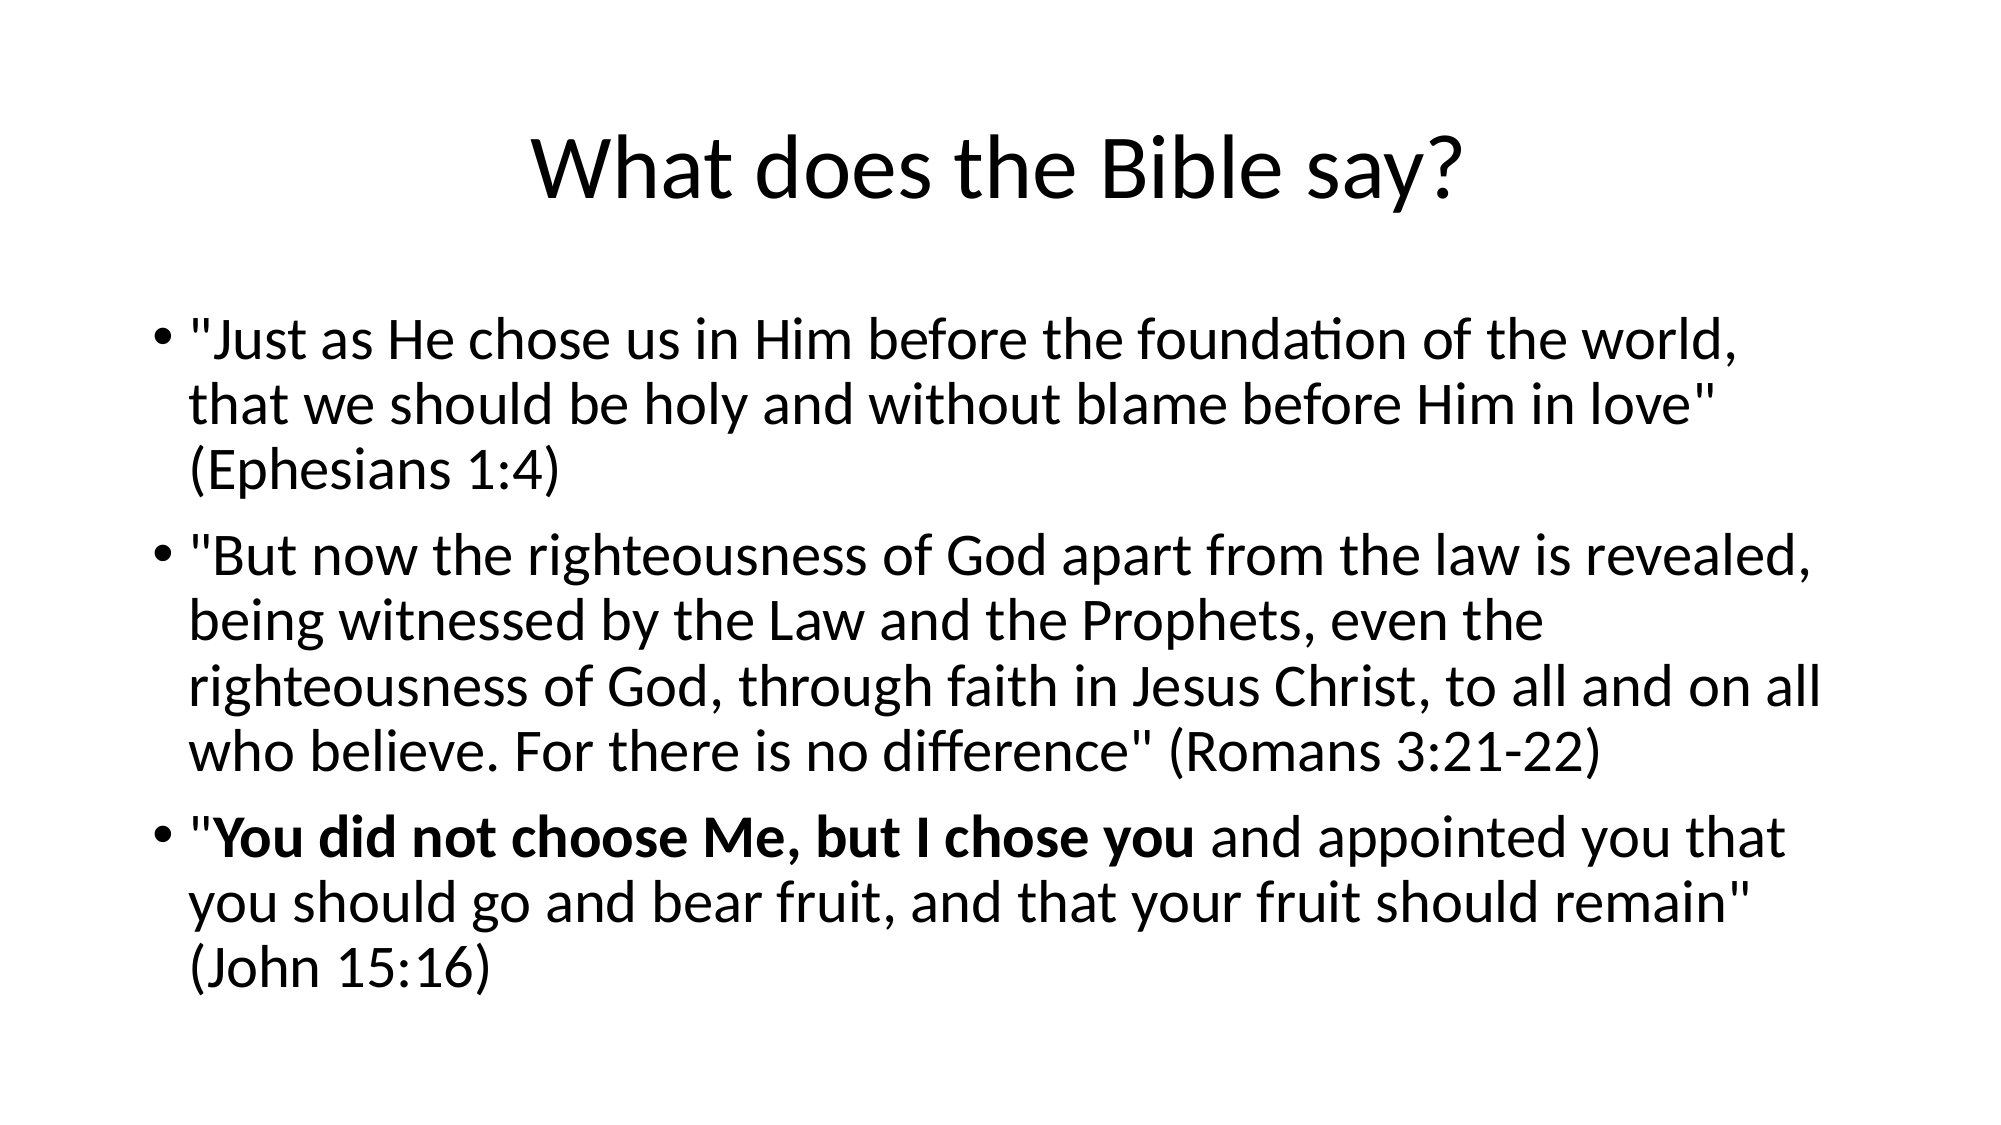

# What does the Bible say?
"Just as He chose us in Him before the foundation of the world, that we should be holy and without blame before Him in love" (Ephesians 1:4)
"But now the righteousness of God apart from the law is revealed, being witnessed by the Law and the Prophets, even the righteousness of God, through faith in Jesus Christ, to all and on all who believe. For there is no difference" (Romans 3:21-22)
"You did not choose Me, but I chose you and appointed you that you should go and bear fruit, and that your fruit should remain" (John 15:16)